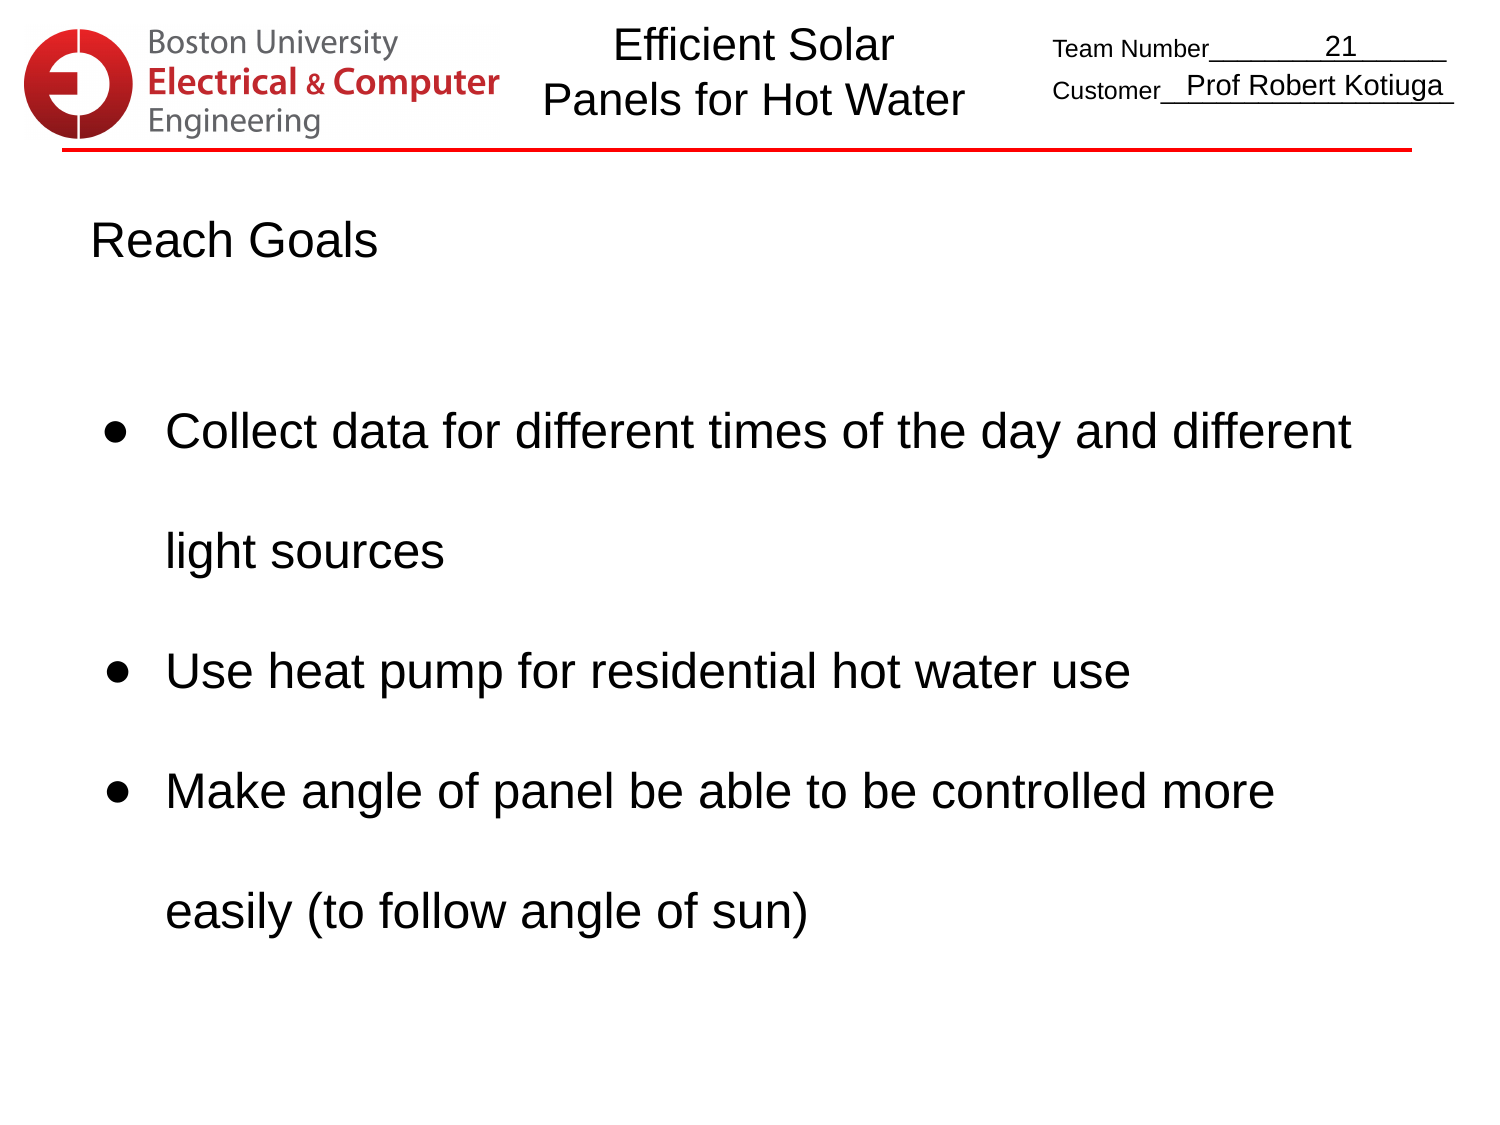

Efficient Solar Panels for Hot Water
21
Prof Robert Kotiuga

Reach Goals
Collect data for different times of the day and different light sources
Use heat pump for residential hot water use
Make angle of panel be able to be controlled more easily (to follow angle of sun)